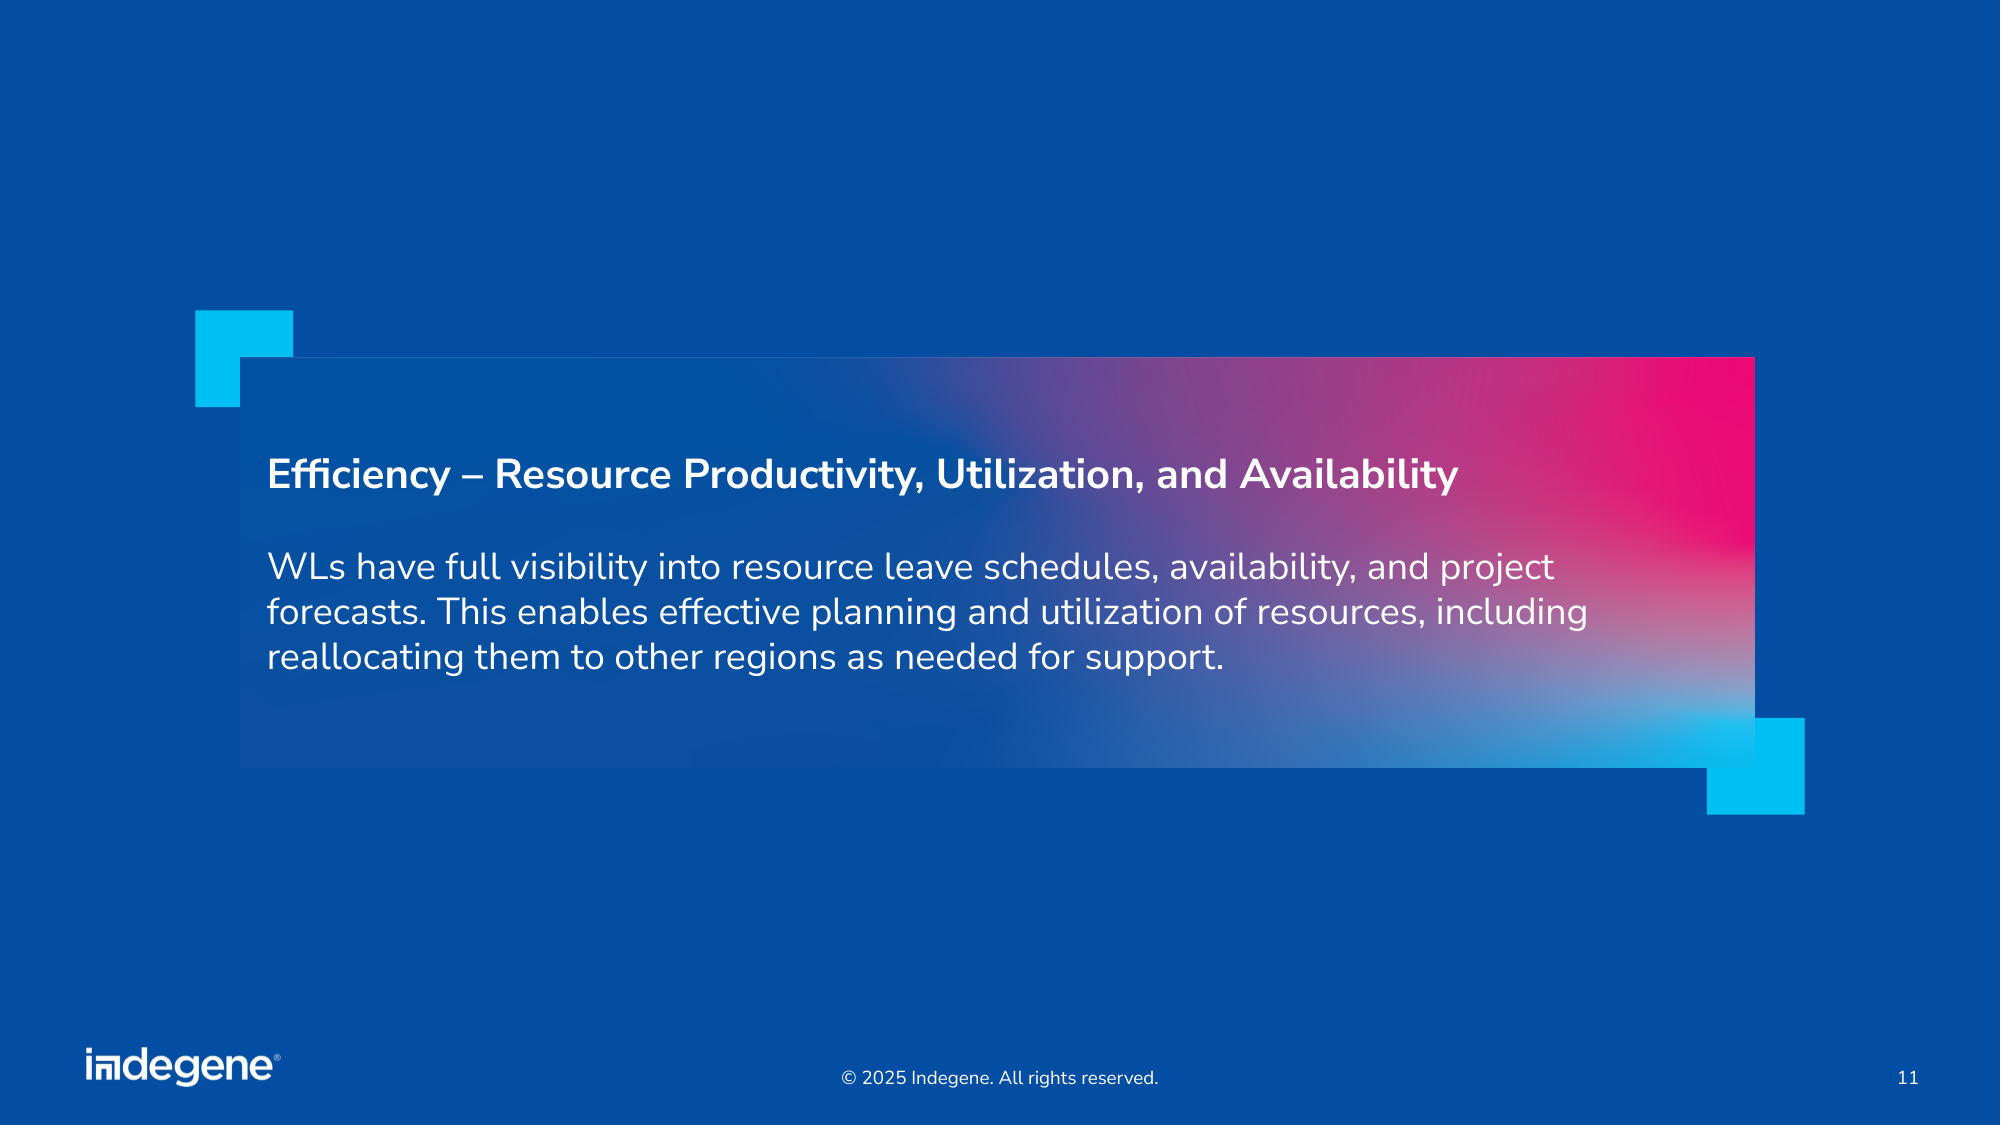

Efficiency – Resource Productivity, Utilization, and Availability
WLs have full visibility into resource leave schedules, availability, and project forecasts. This enables effective planning and utilization of resources, including reallocating them to other regions as needed for support.
© 2025 Indegene. All rights reserved.
11